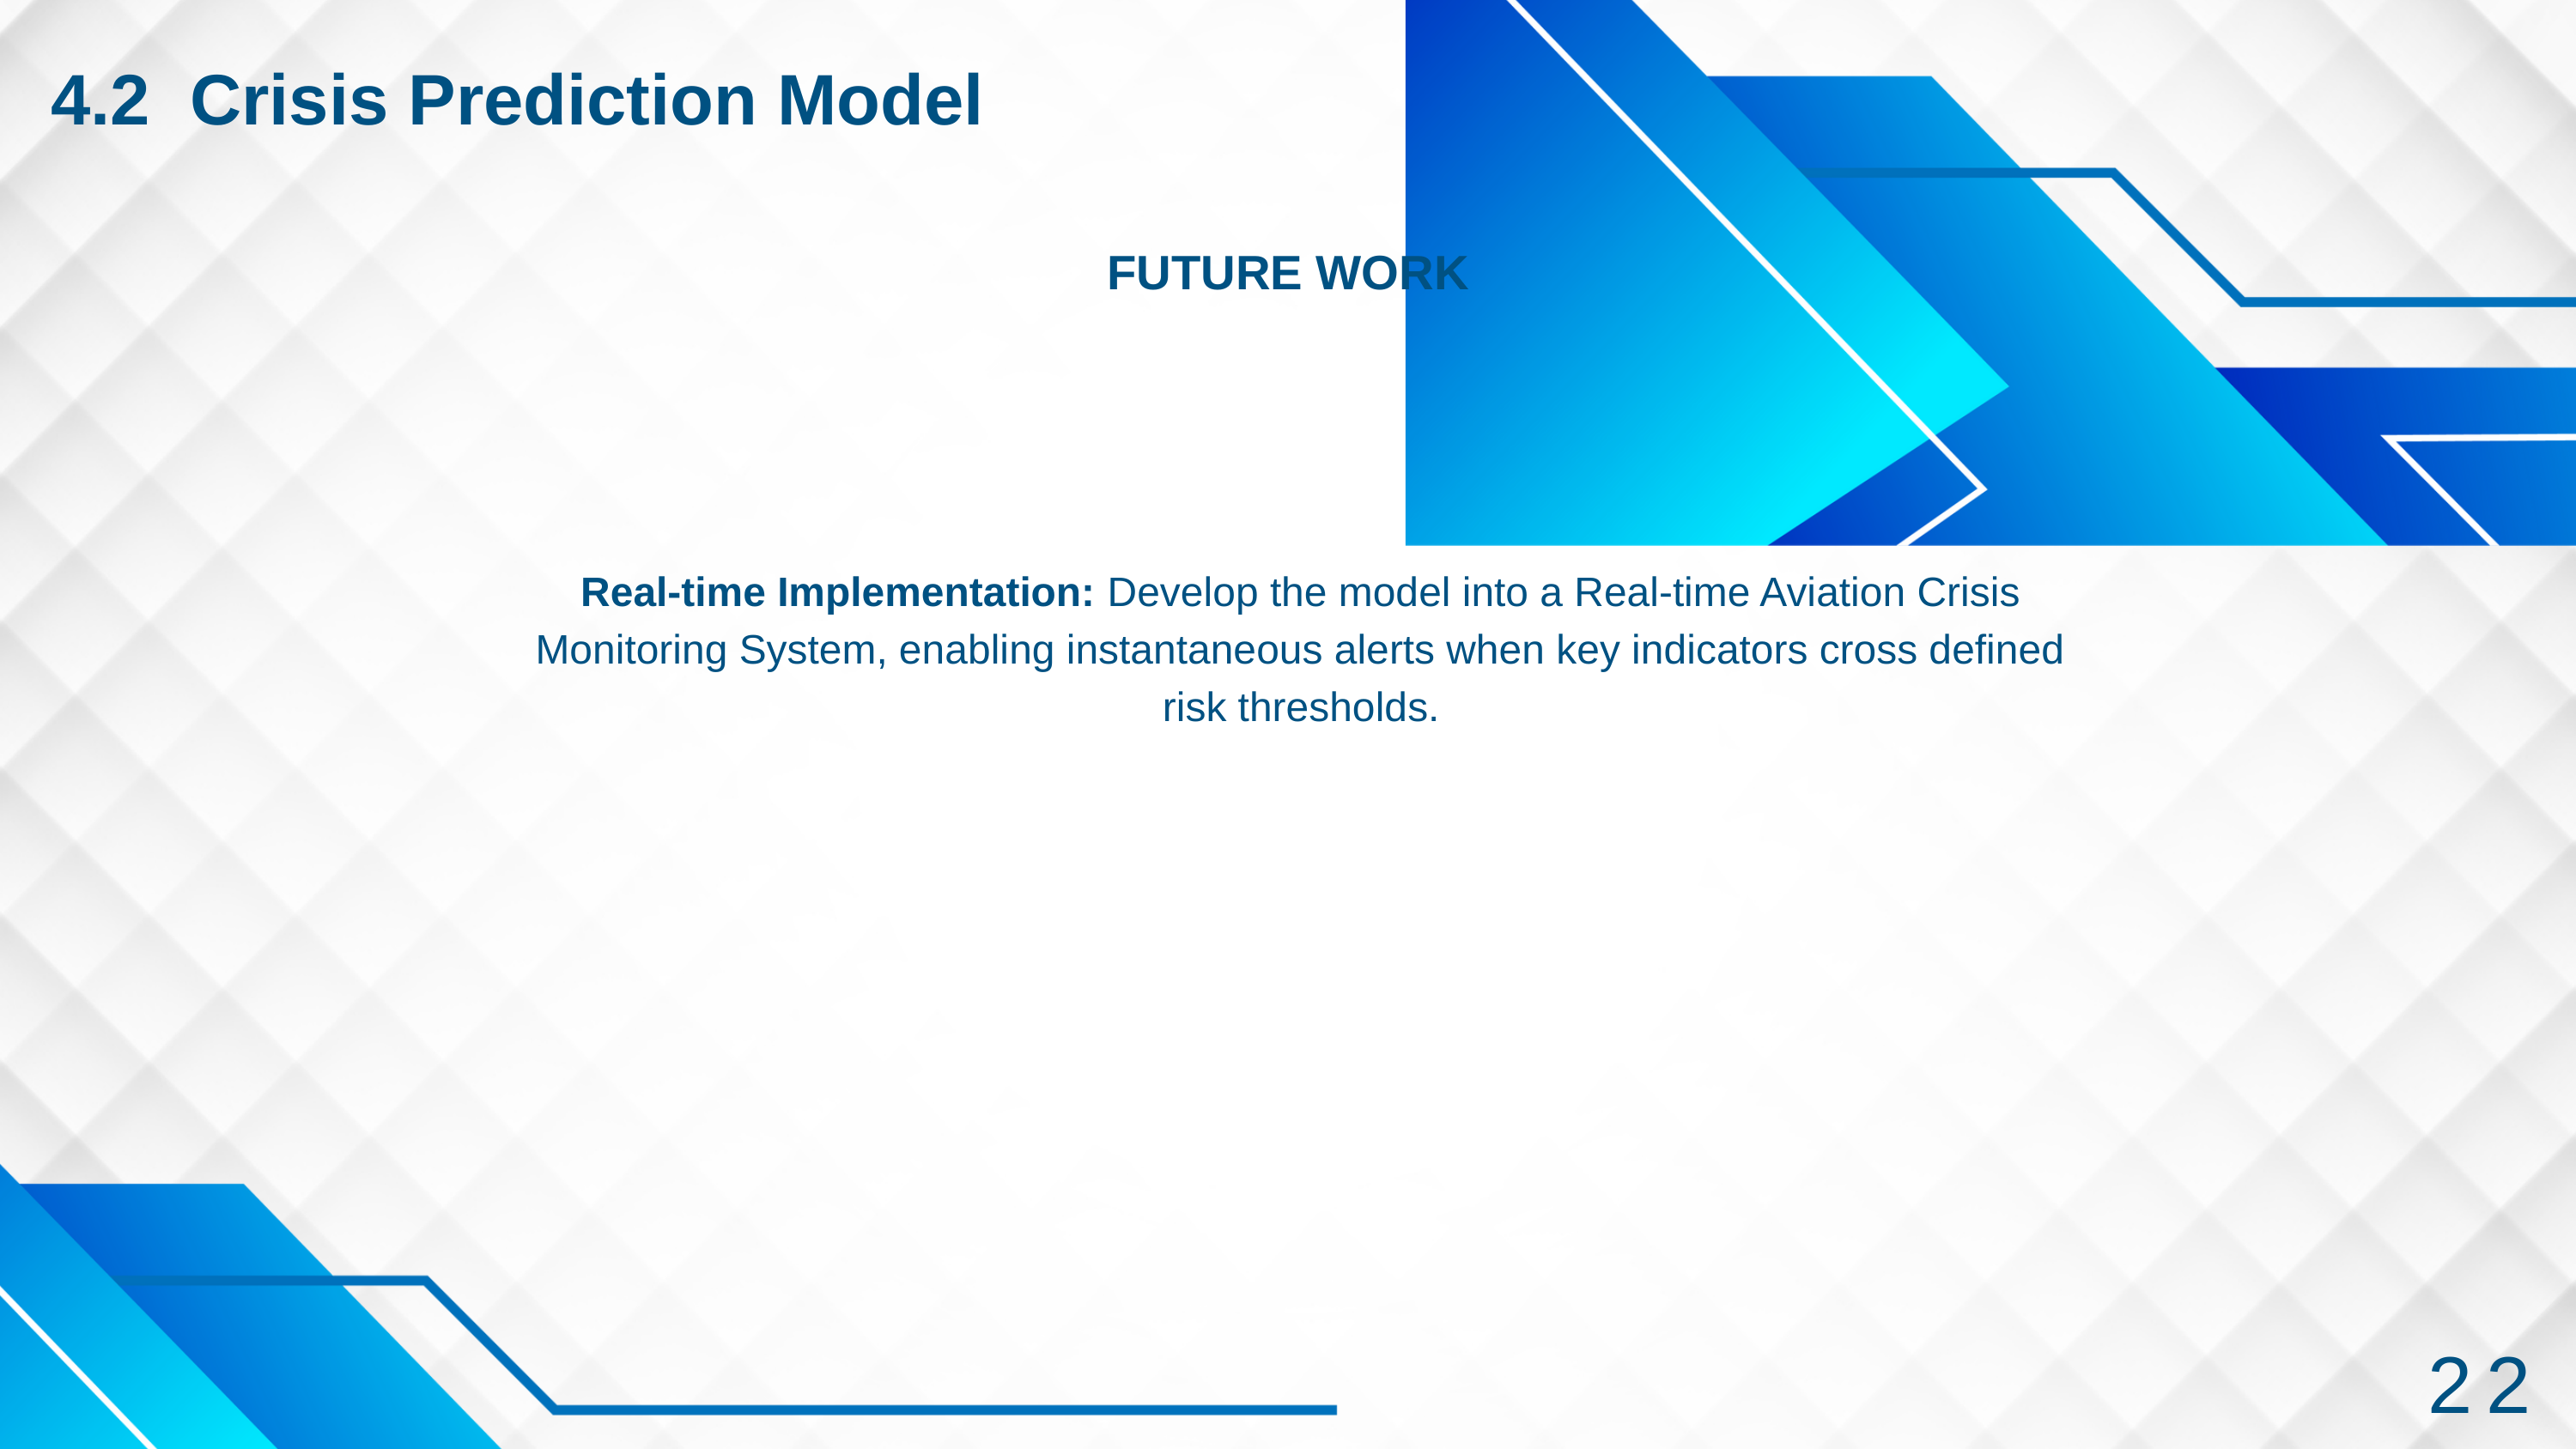

4.2  Crisis Prediction Model

FUTURE WORK
Real-time Implementation: Develop the model into a Real-time Aviation Crisis Monitoring System, enabling instantaneous alerts when key indicators cross defined risk thresholds.

22